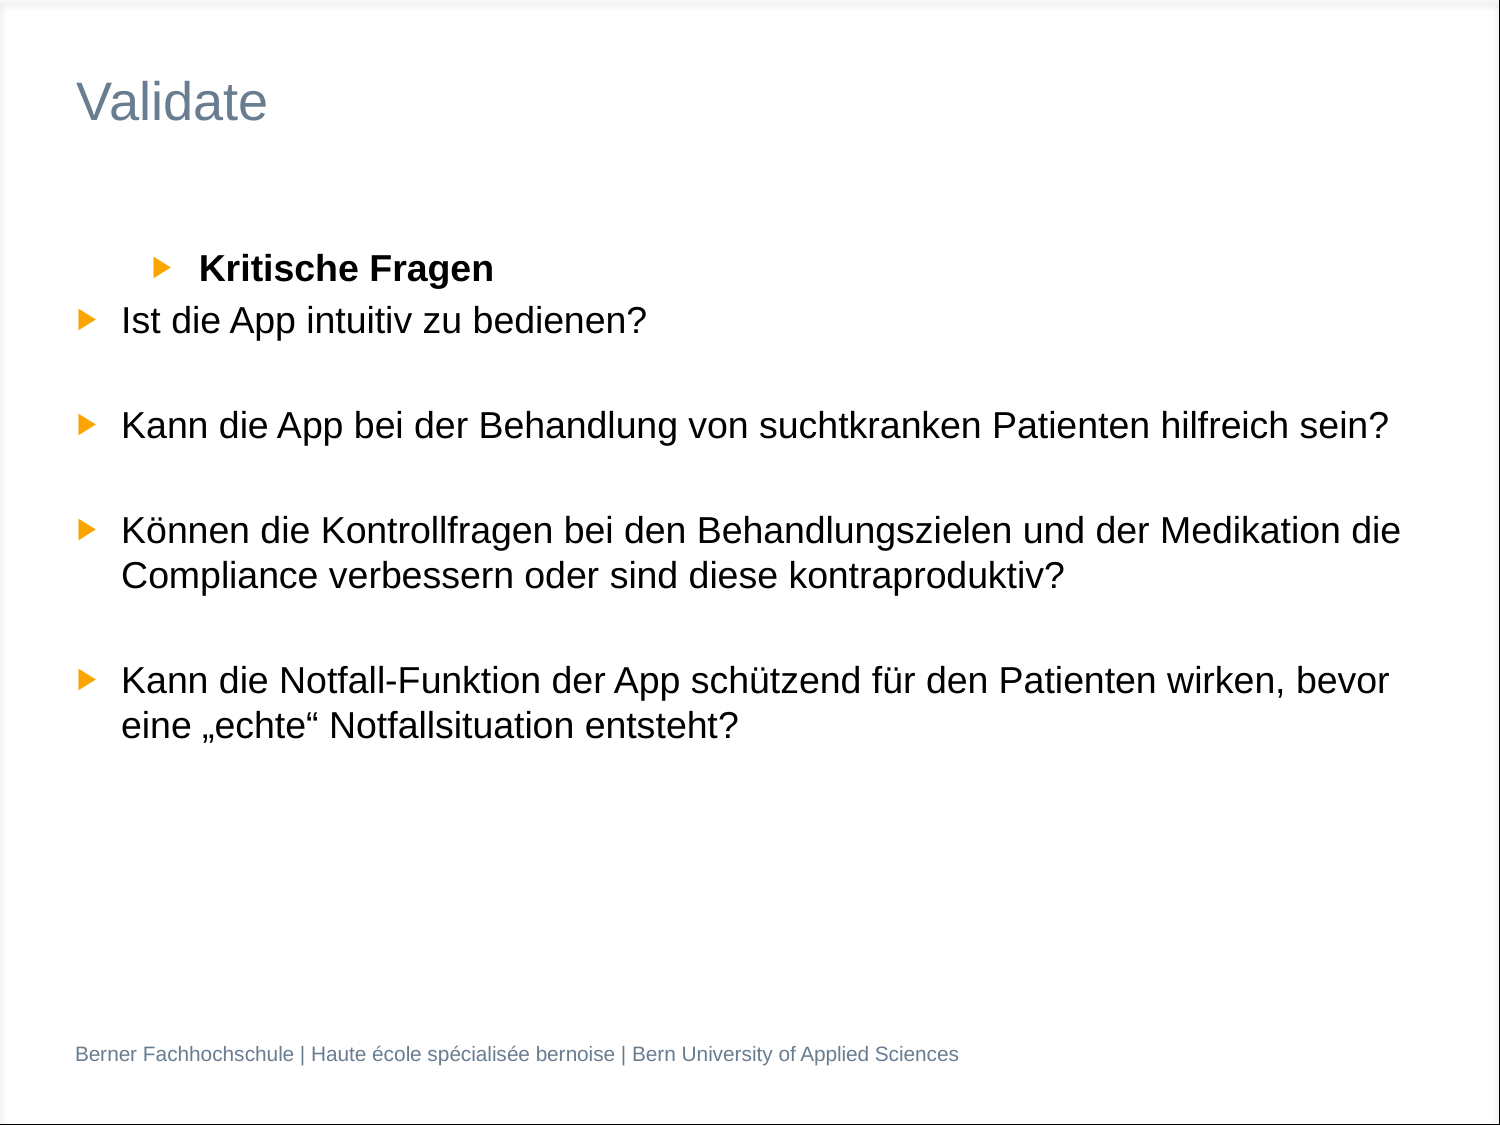

# Validate
Kritische Fragen
Ist die App intuitiv zu bedienen?

Kann die App bei der Behandlung von suchtkranken Patienten hilfreich sein?

Können die Kontrollfragen bei den Behandlungszielen und der Medikation die Compliance verbessern oder sind diese kontraproduktiv?

Kann die Notfall-Funktion der App schützend für den Patienten wirken, bevor eine „echte“ Notfallsituation entsteht?